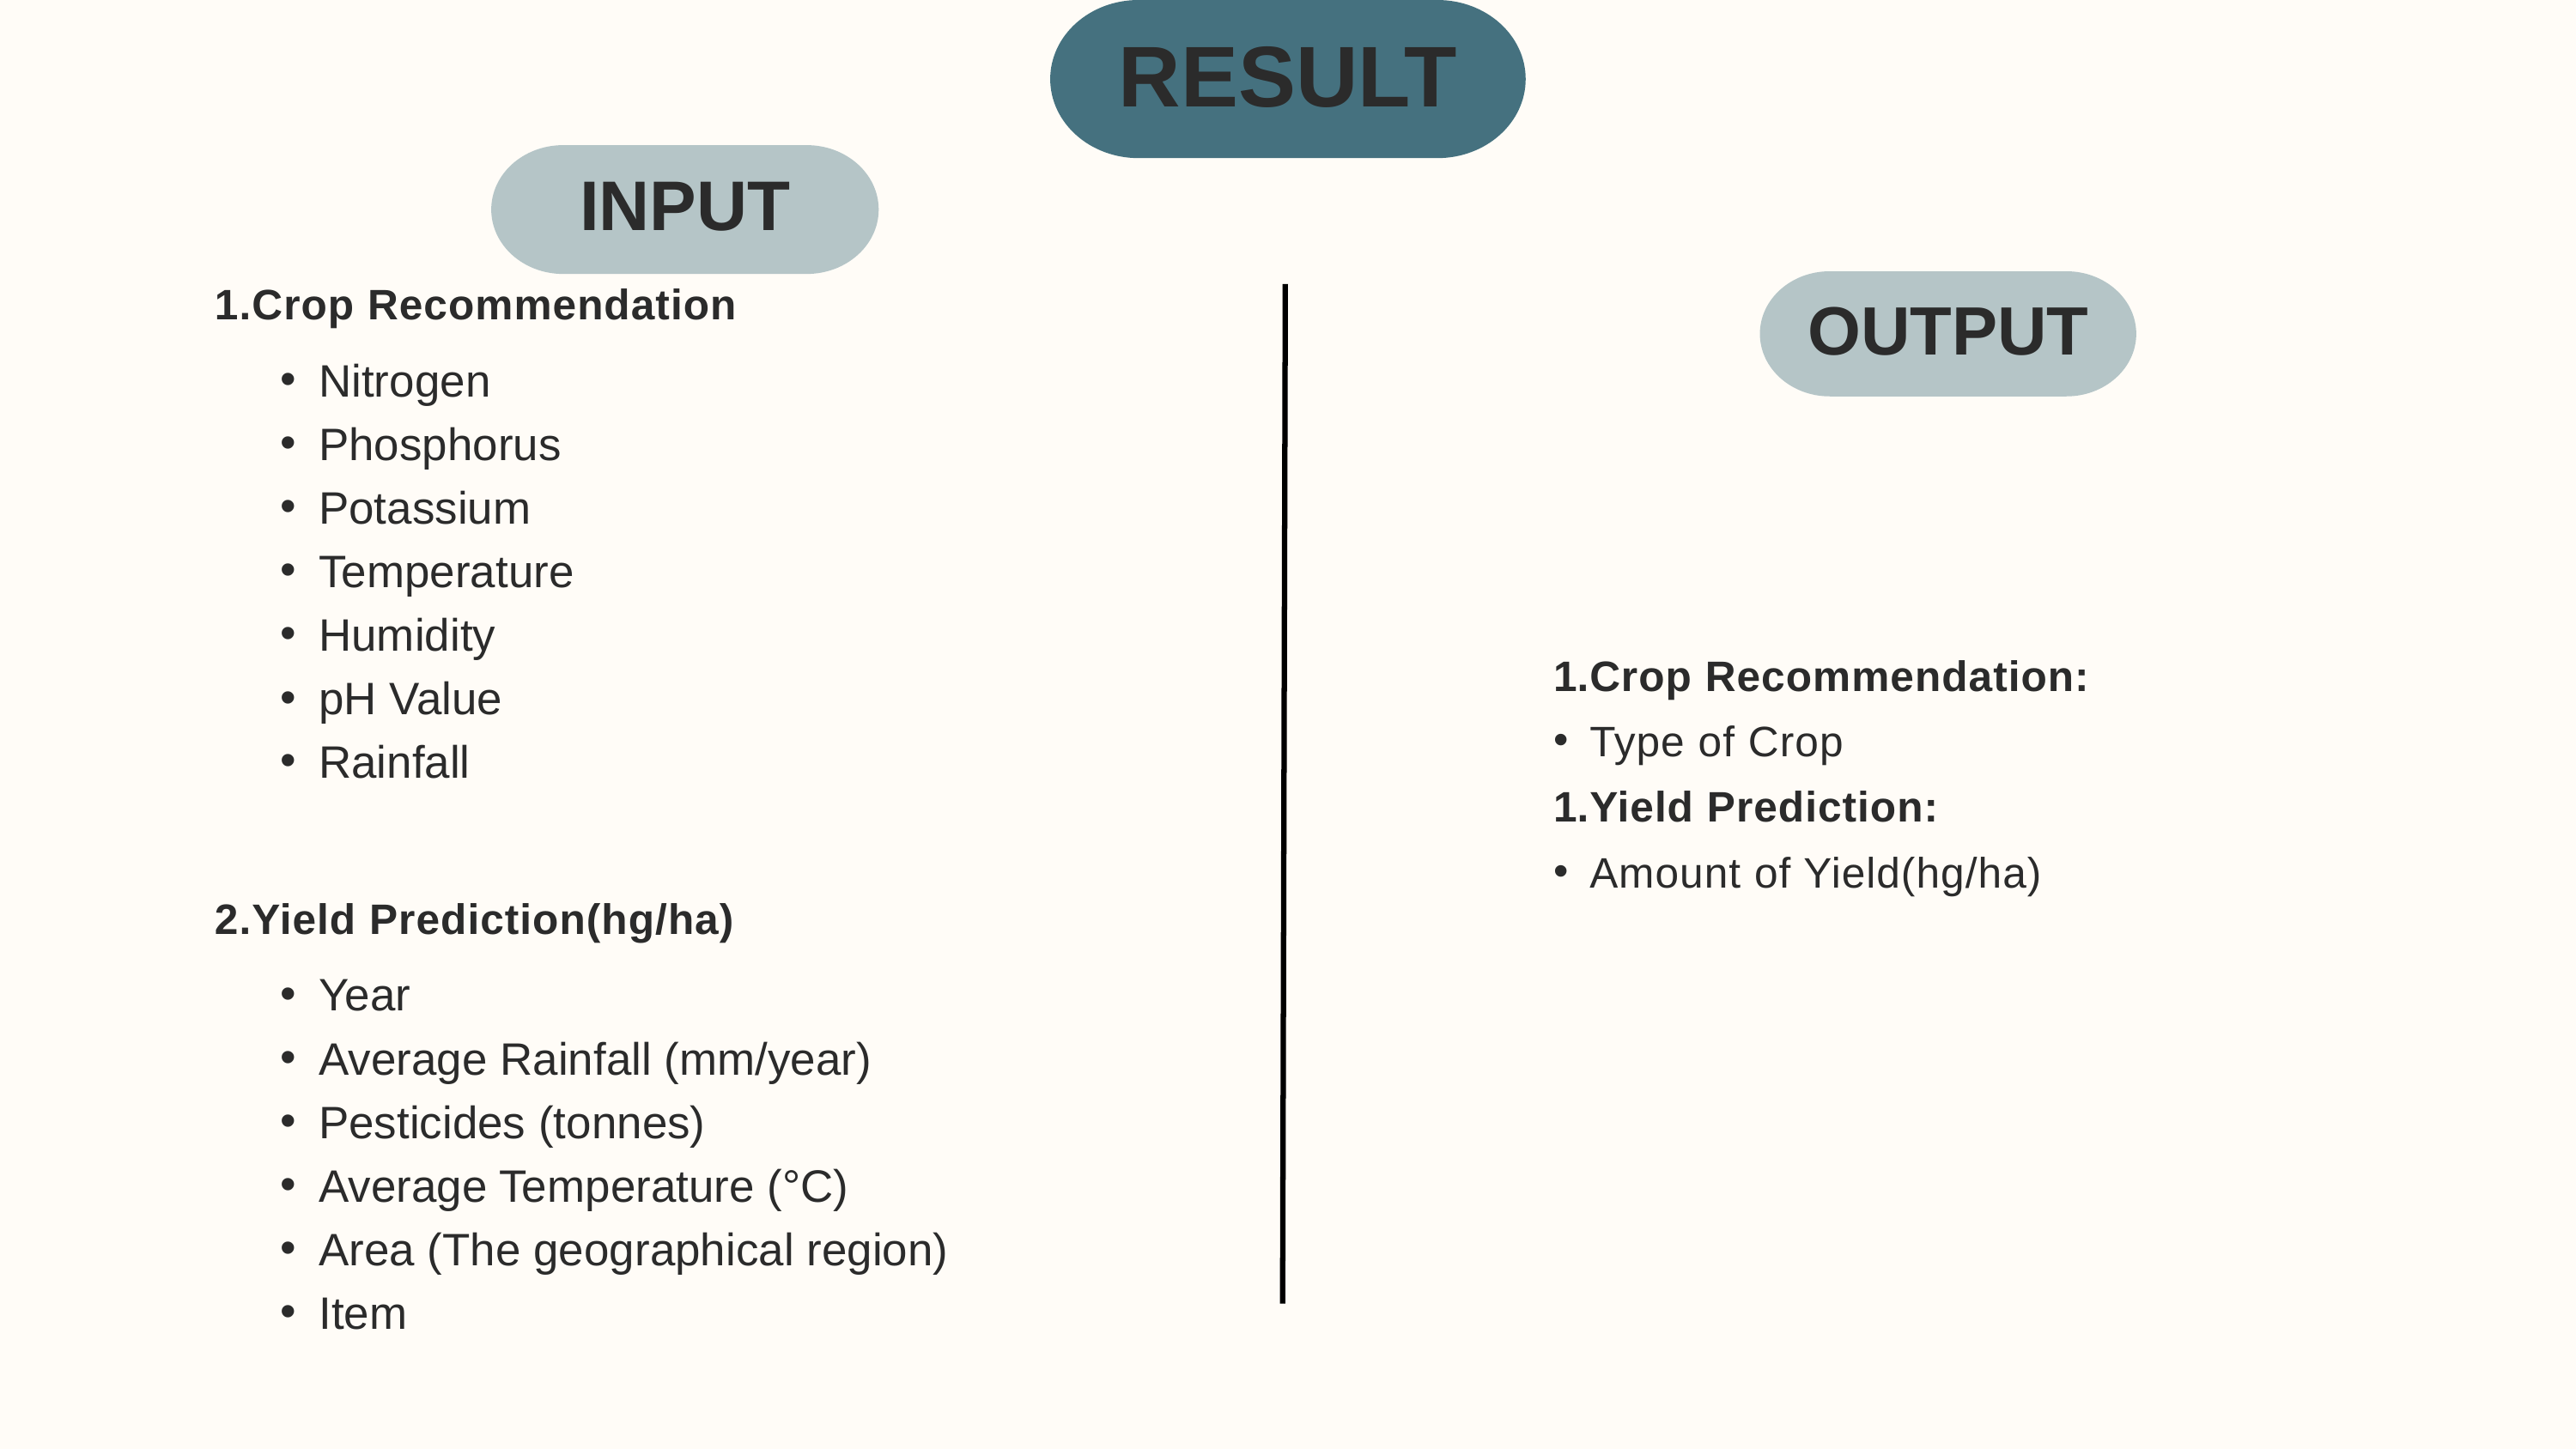

RESULT

INPUT
1.Crop Recommendation

OUTPUT

Nitrogen
Phosphorus
Potassium
Temperature
Humidity
pH Value
Rainfall
Crop Recommendation:
Type of Crop
Yield Prediction:
Amount of Yield(hg/ha)
2.Yield Prediction(hg/ha)
Year
Average Rainfall (mm/year)
Pesticides (tonnes)
Average Temperature (°C)
Area (The geographical region)
Item